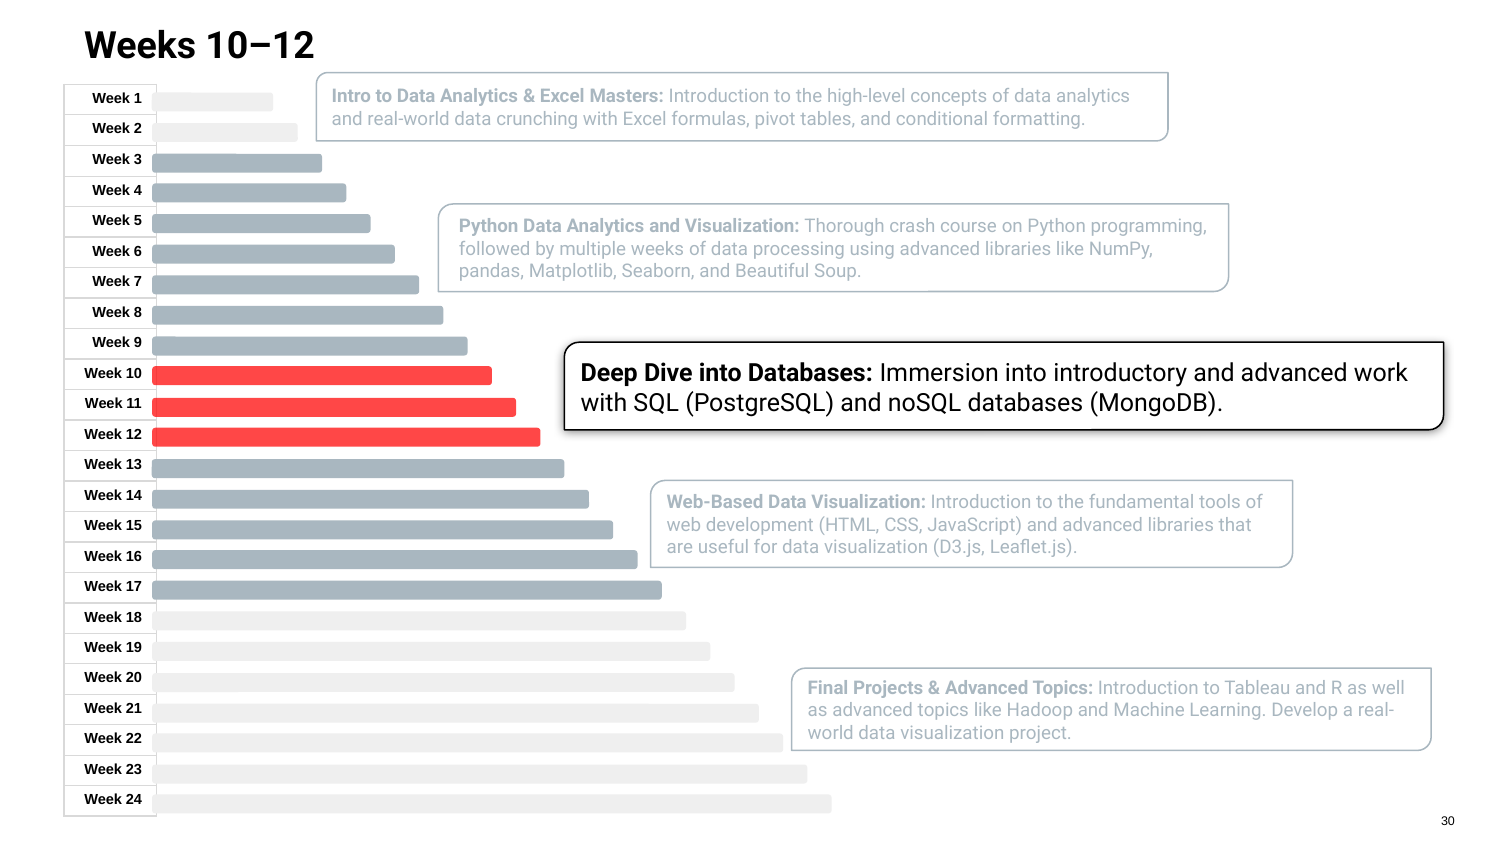

# Weeks 10–12
Intro to Data Analytics & Excel Masters: Introduction to the high-level concepts of data analytics and real-world data crunching with Excel formulas, pivot tables, and conditional formatting.
| Week 1 |
| --- |
| Week 2 |
| Week 3 |
| Week 4 |
| Week 5 |
| Week 6 |
| Week 7 |
| Week 8 |
| Week 9 |
| Week 10 |
| Week 11 |
| Week 12 |
| Week 13 |
| Week 14 |
| Week 15 |
| Week 16 |
| Week 17 |
| Week 18 |
| Week 19 |
| Week 20 |
| Week 21 |
| Week 22 |
| Week 23 |
| Week 24 |

Python Data Analytics and Visualization: Thorough crash course on Python programming, followed by multiple weeks of data processing using advanced libraries like NumPy, pandas, Matplotlib, Seaborn, and Beautiful Soup.

Deep Dive into Databases: Immersion into introductory and advanced work with SQL (PostgreSQL) and noSQL databases (MongoDB).

Web-Based Data Visualization: Introduction to the fundamental tools of web development (HTML, CSS, JavaScript) and advanced libraries that are useful for data visualization (D3.js, Leaflet.js).

Final Projects & Advanced Topics: Introduction to Tableau and R as well as advanced topics like Hadoop and Machine Learning. Develop a real-world data visualization project.

30